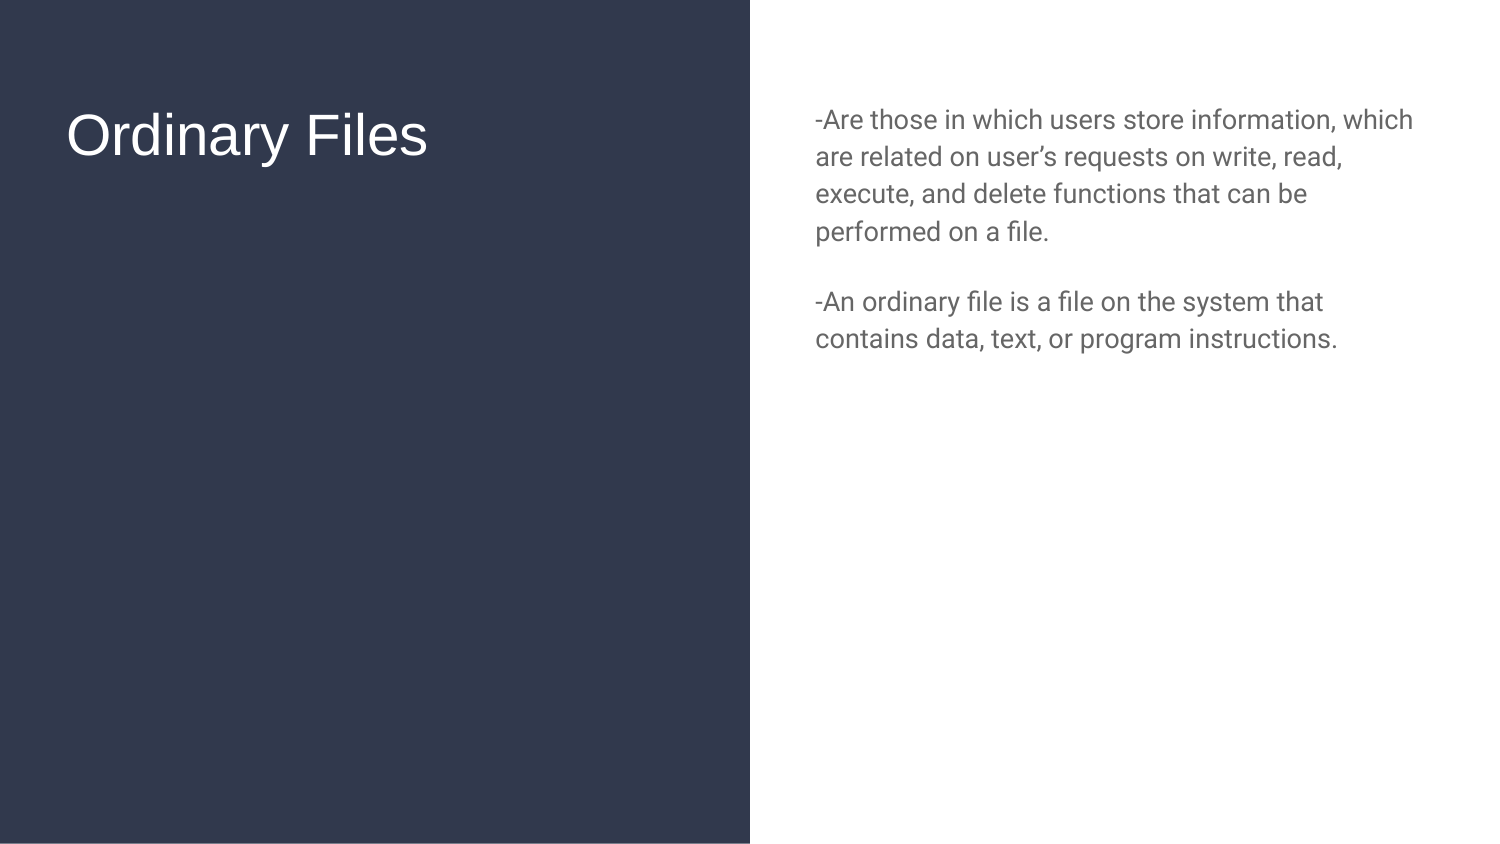

# Ordinary Files
-Are those in which users store information, which are related on user’s requests on write, read, execute, and delete functions that can be performed on a file.
-An ordinary file is a file on the system that contains data, text, or program instructions.